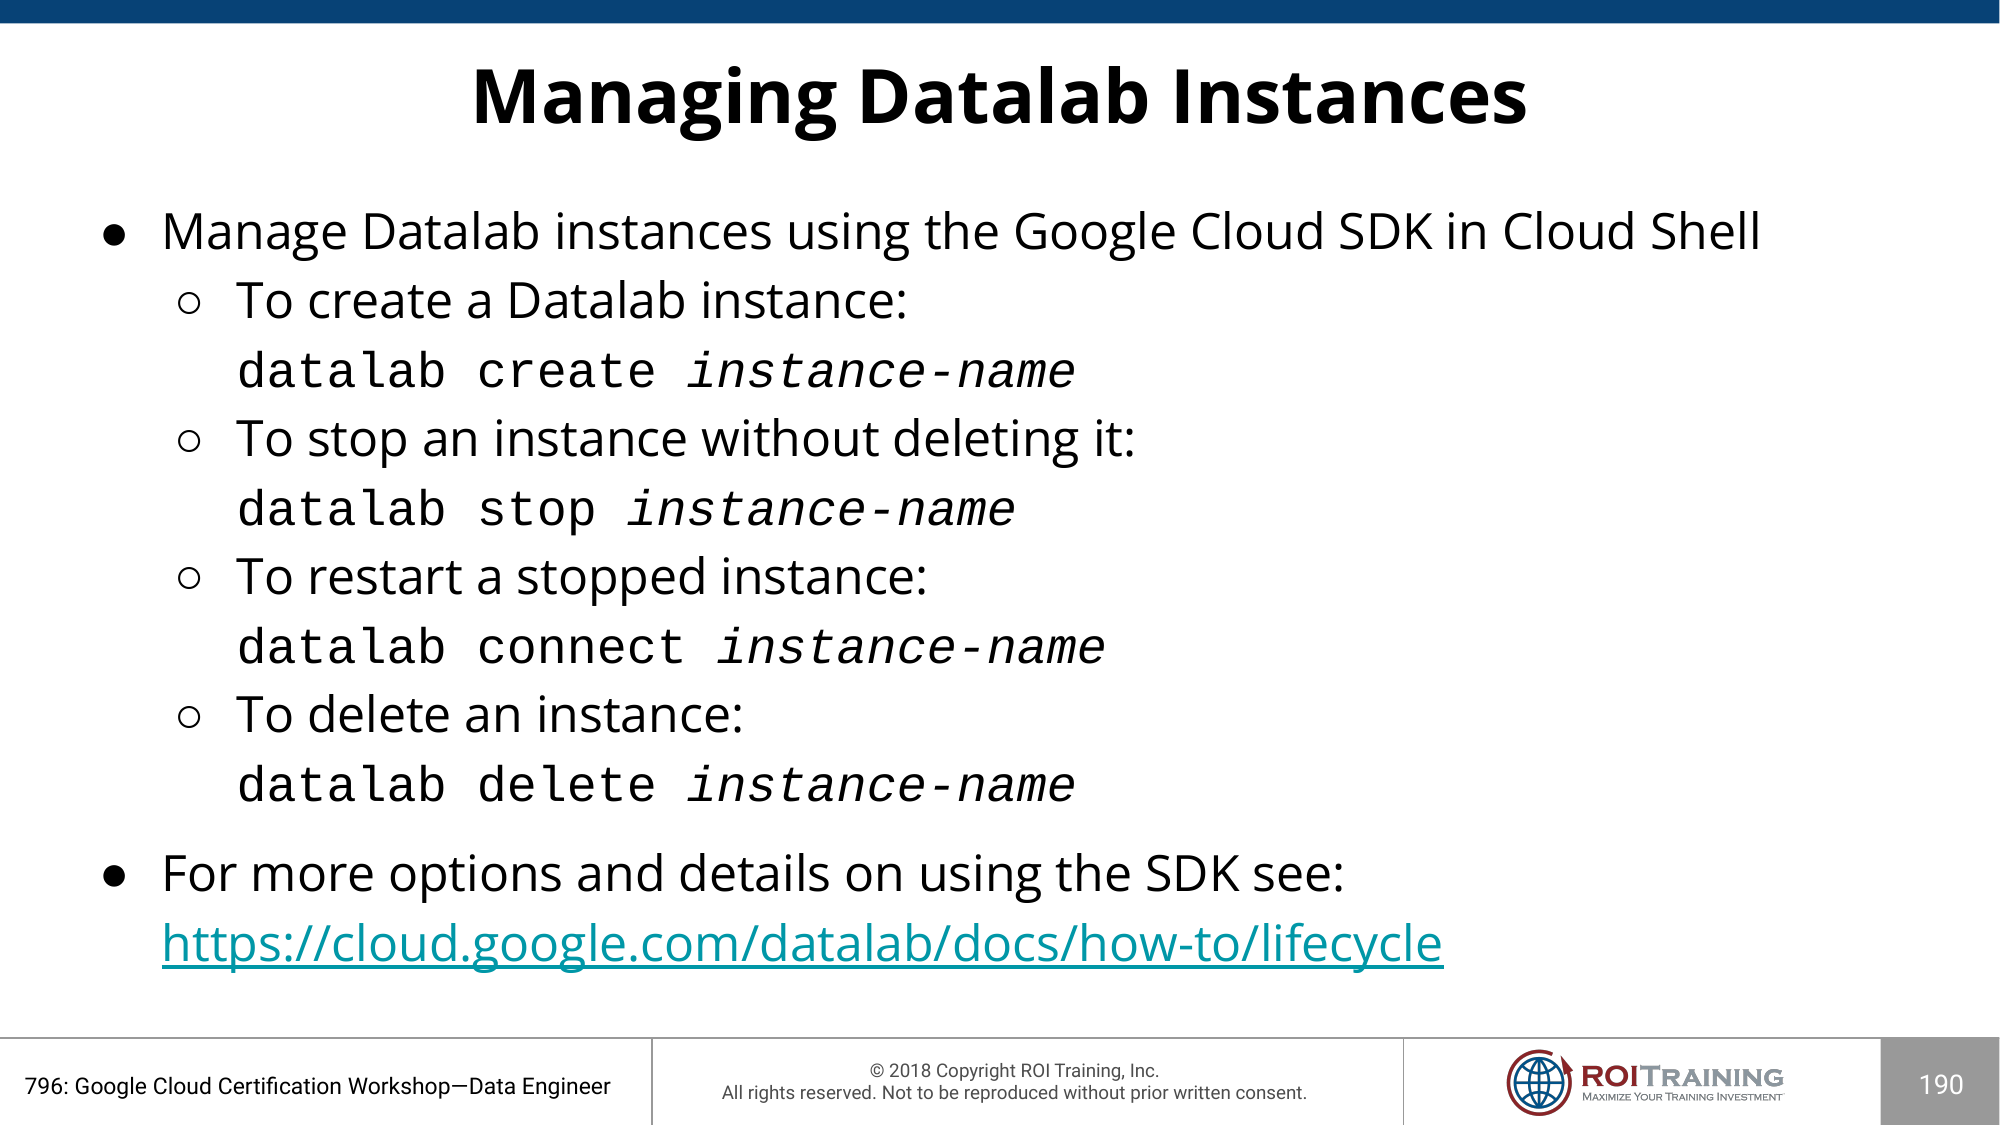

# Managing Datalab Instances
Manage Datalab instances using the Google Cloud SDK in Cloud Shell
To create a Datalab instance:
datalab create instance-name
To stop an instance without deleting it:
datalab stop instance-name
To restart a stopped instance:
datalab connect instance-name
To delete an instance:
datalab delete instance-name
For more options and details on using the SDK see: https://cloud.google.com/datalab/docs/how-to/lifecycle